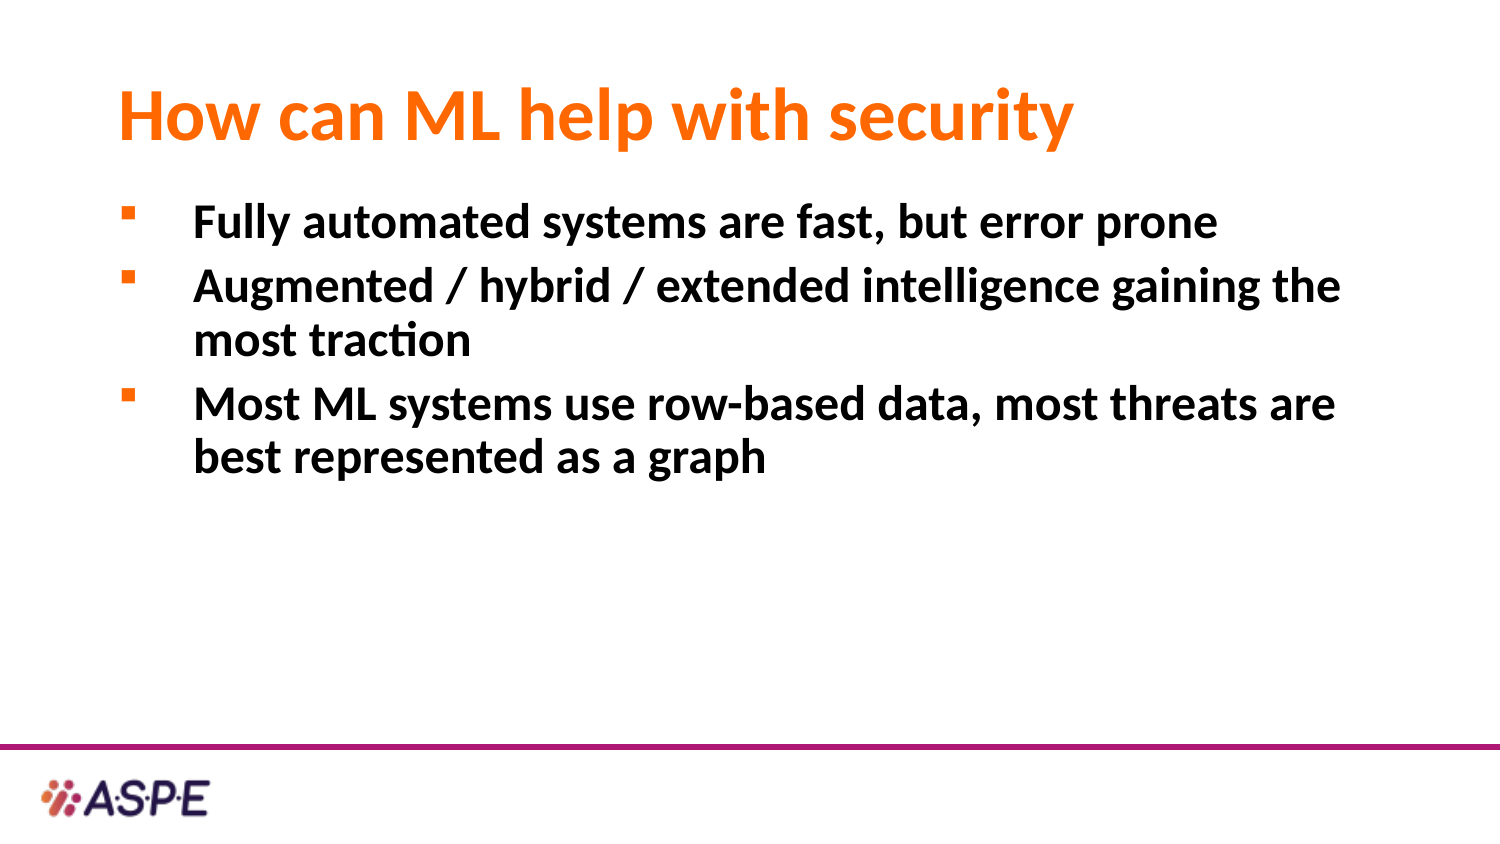

# How can ML help with security
Fully automated systems are fast, but error prone
Augmented / hybrid / extended intelligence gaining the most traction
Most ML systems use row-based data, most threats are best represented as a graph